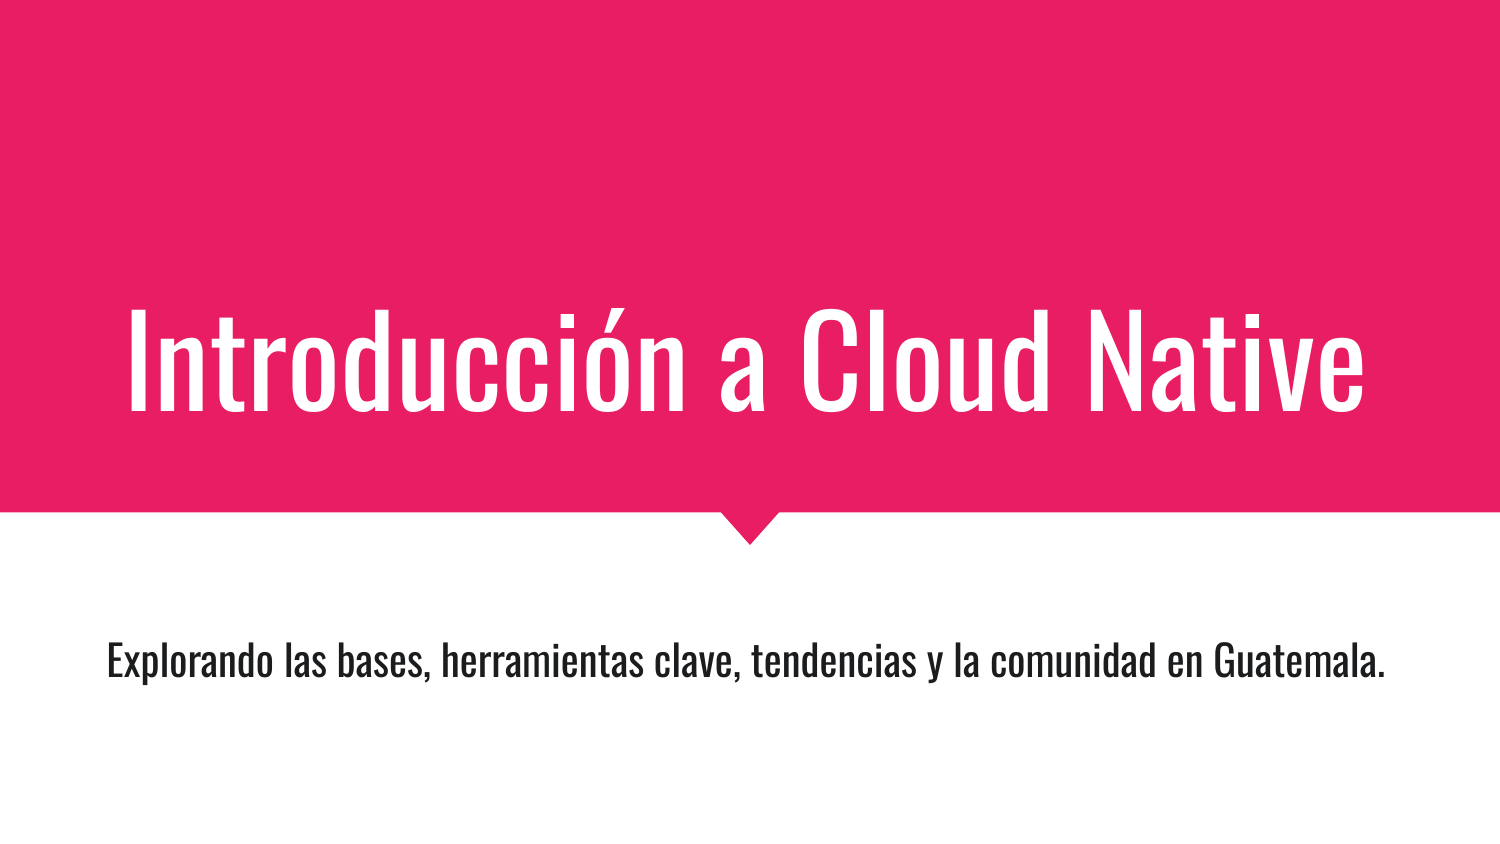

# Introducción a Cloud Native
Explorando las bases, herramientas clave, tendencias y la comunidad en Guatemala.